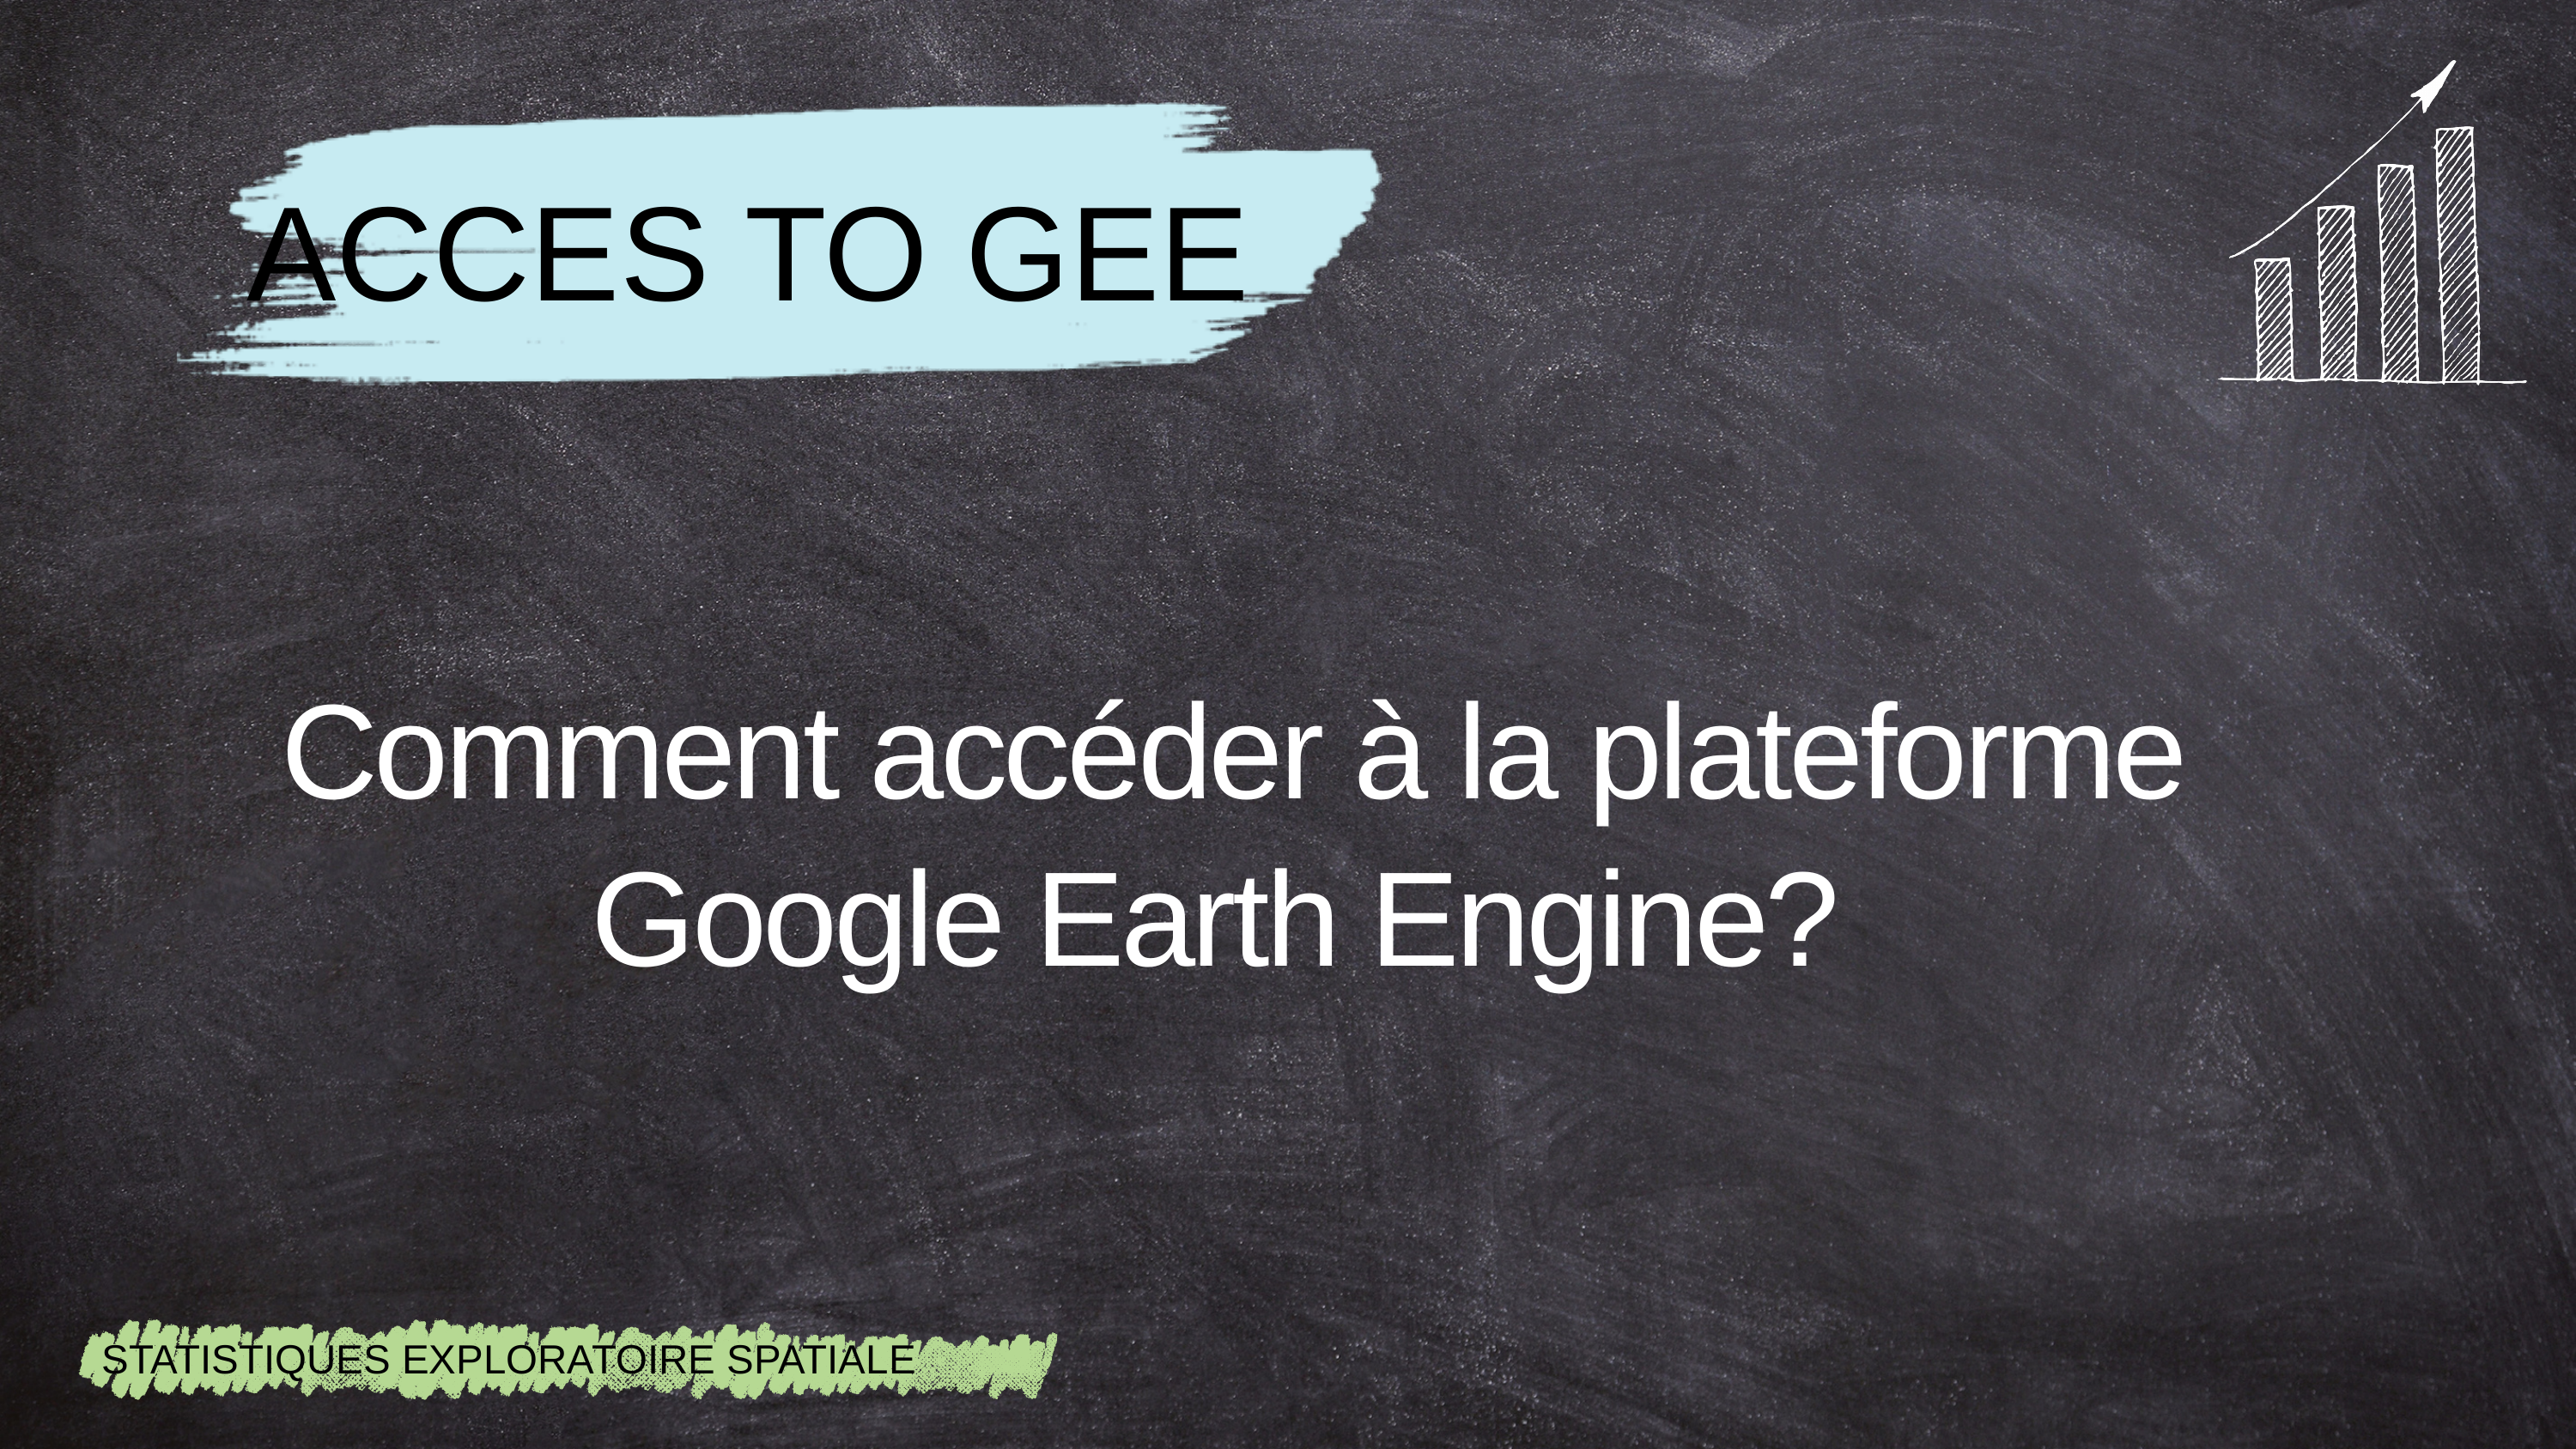

ACCES TO GEE
Comment accéder à la plateforme Google Earth Engine?

STATISTIQUES EXPLORATOIRE SPATIALE